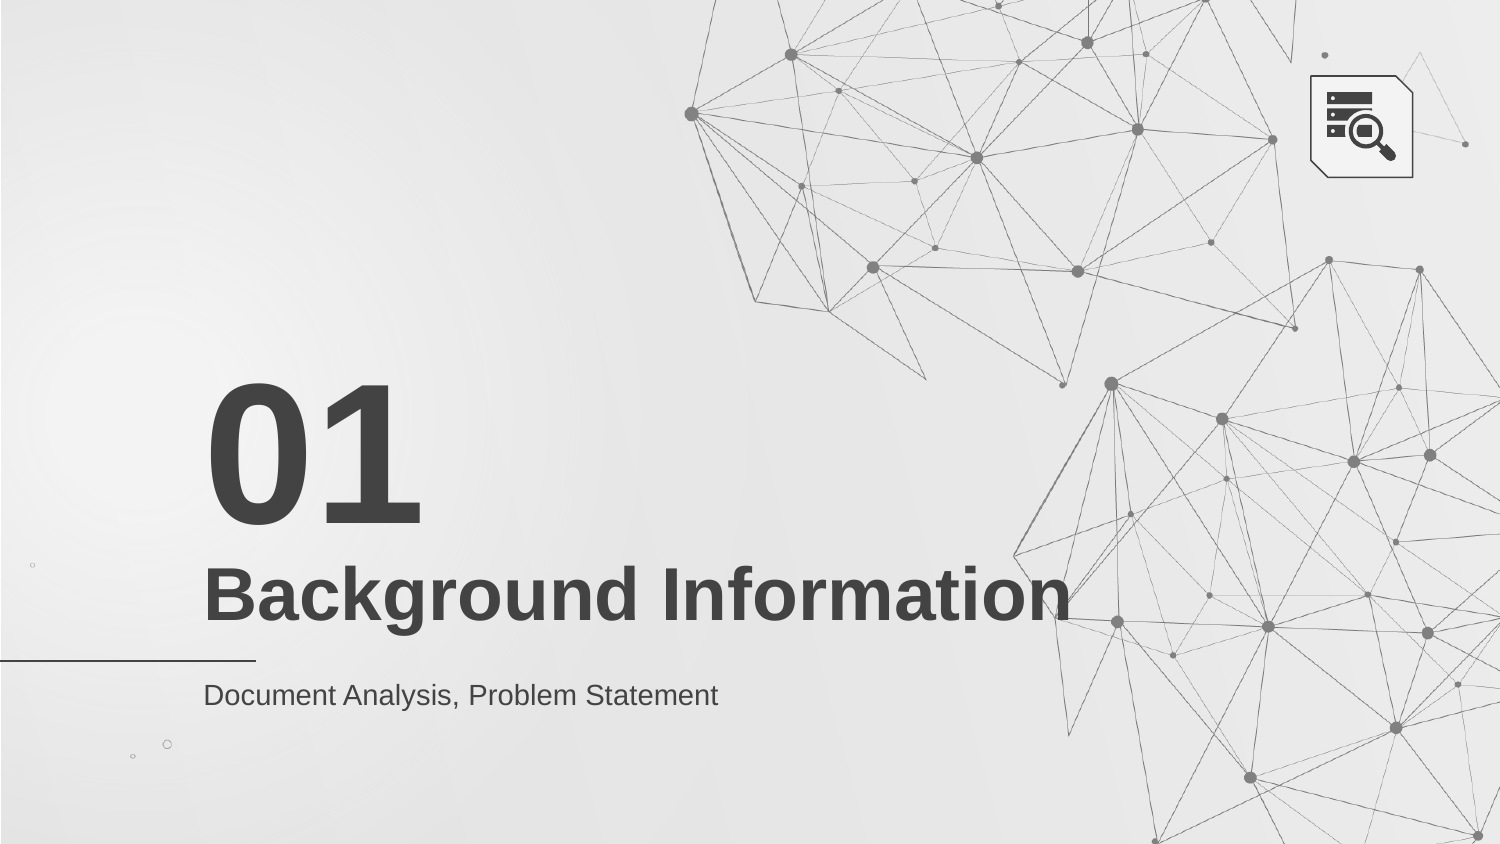

01
# Background Information
Document Analysis, Problem Statement